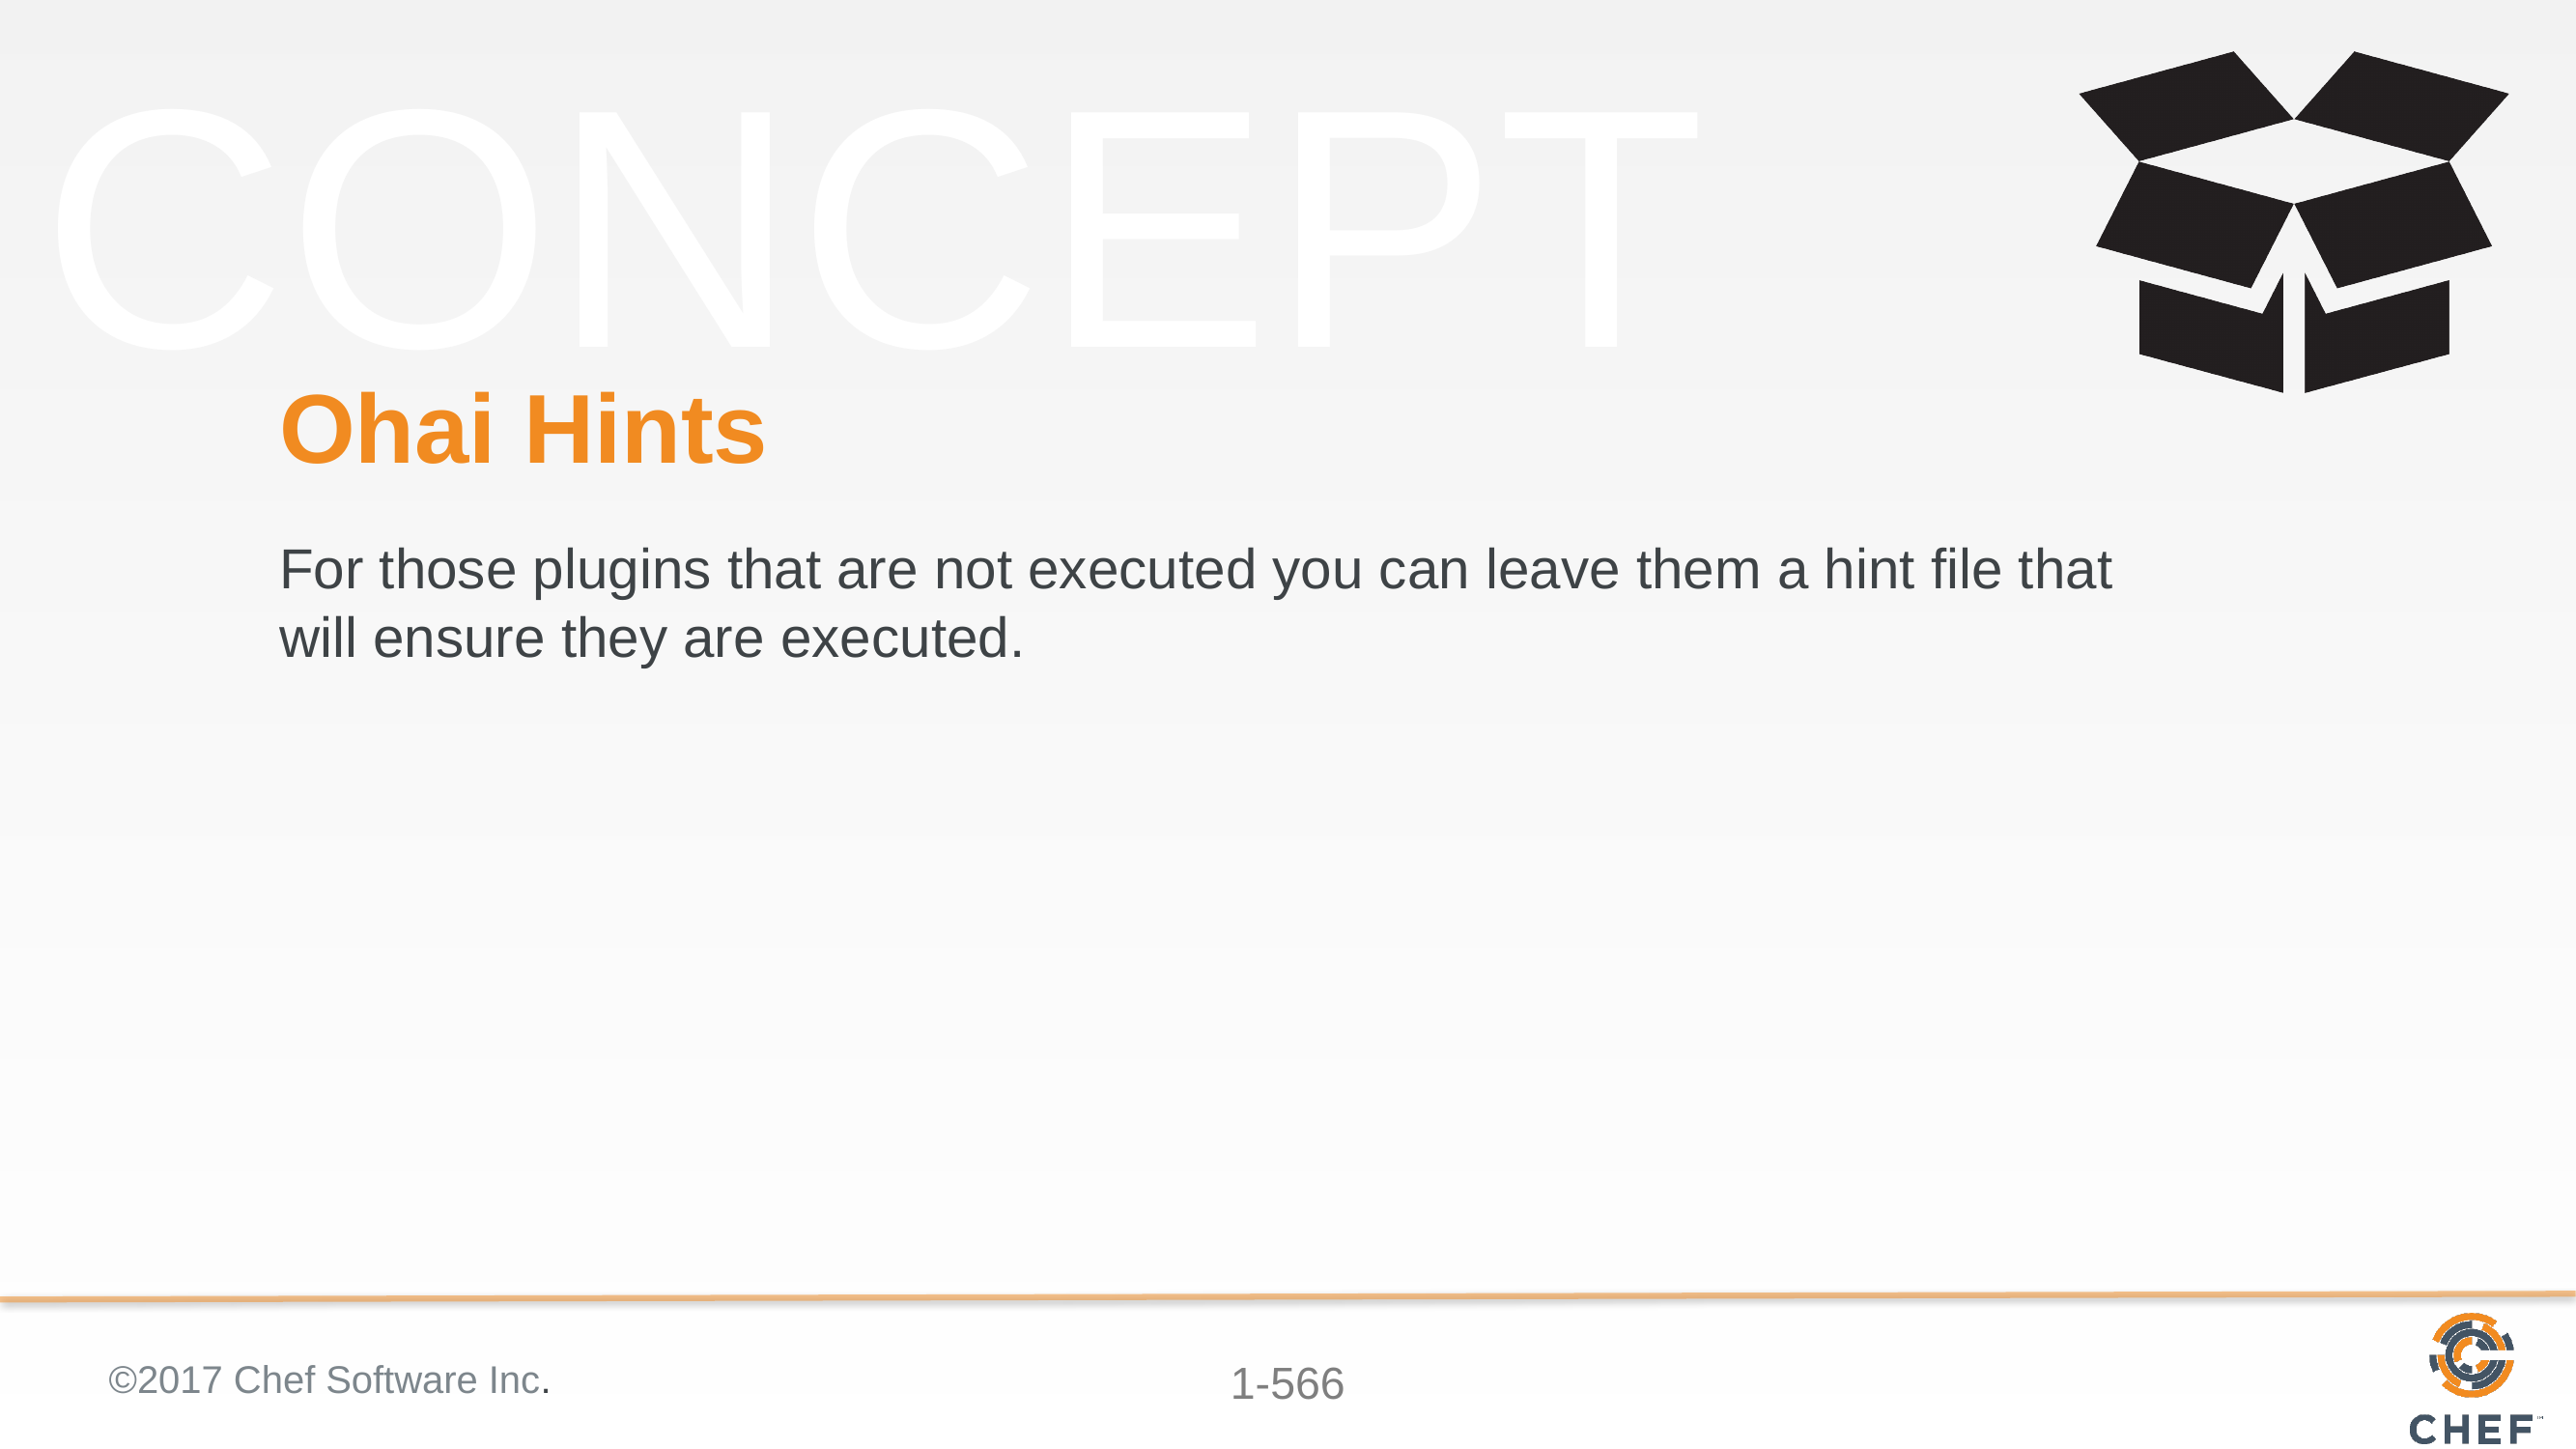

# Ohai Hints
For those plugins that are not executed you can leave them a hint file that will ensure they are executed.